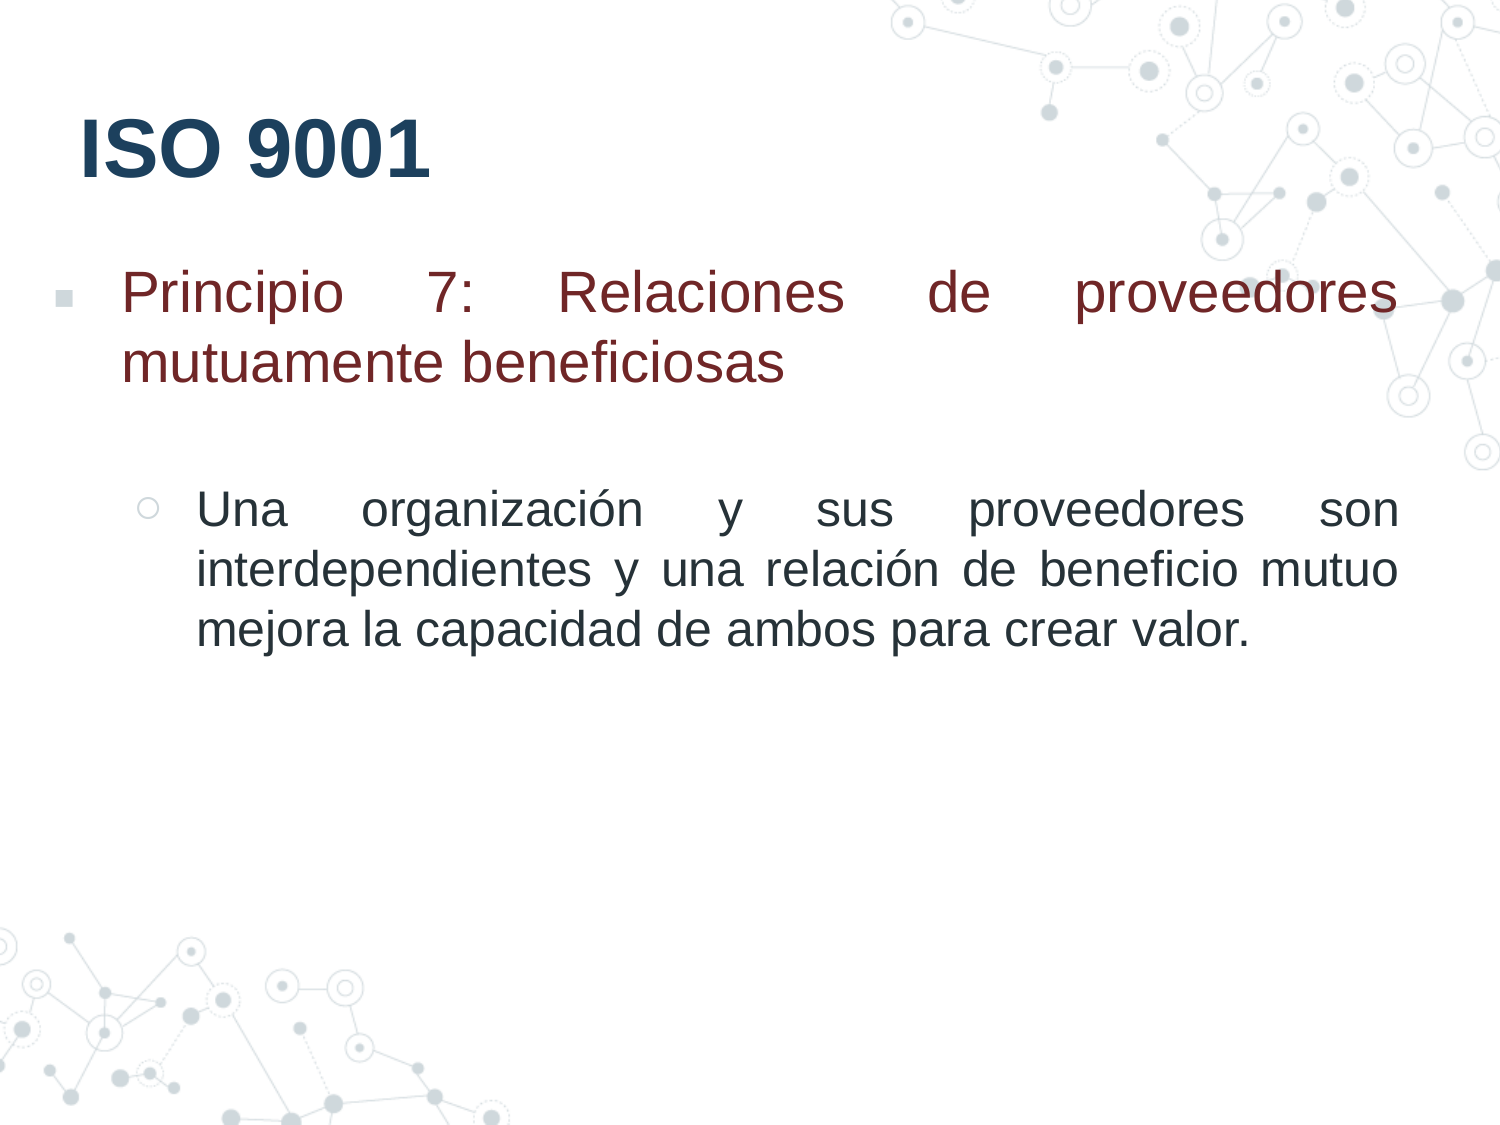

# ISO 9001
Principio 7: Relaciones de proveedores mutuamente beneficiosas

Una organización y sus proveedores son interdependientes y una relación de beneficio mutuo mejora la capacidad de ambos para crear valor.